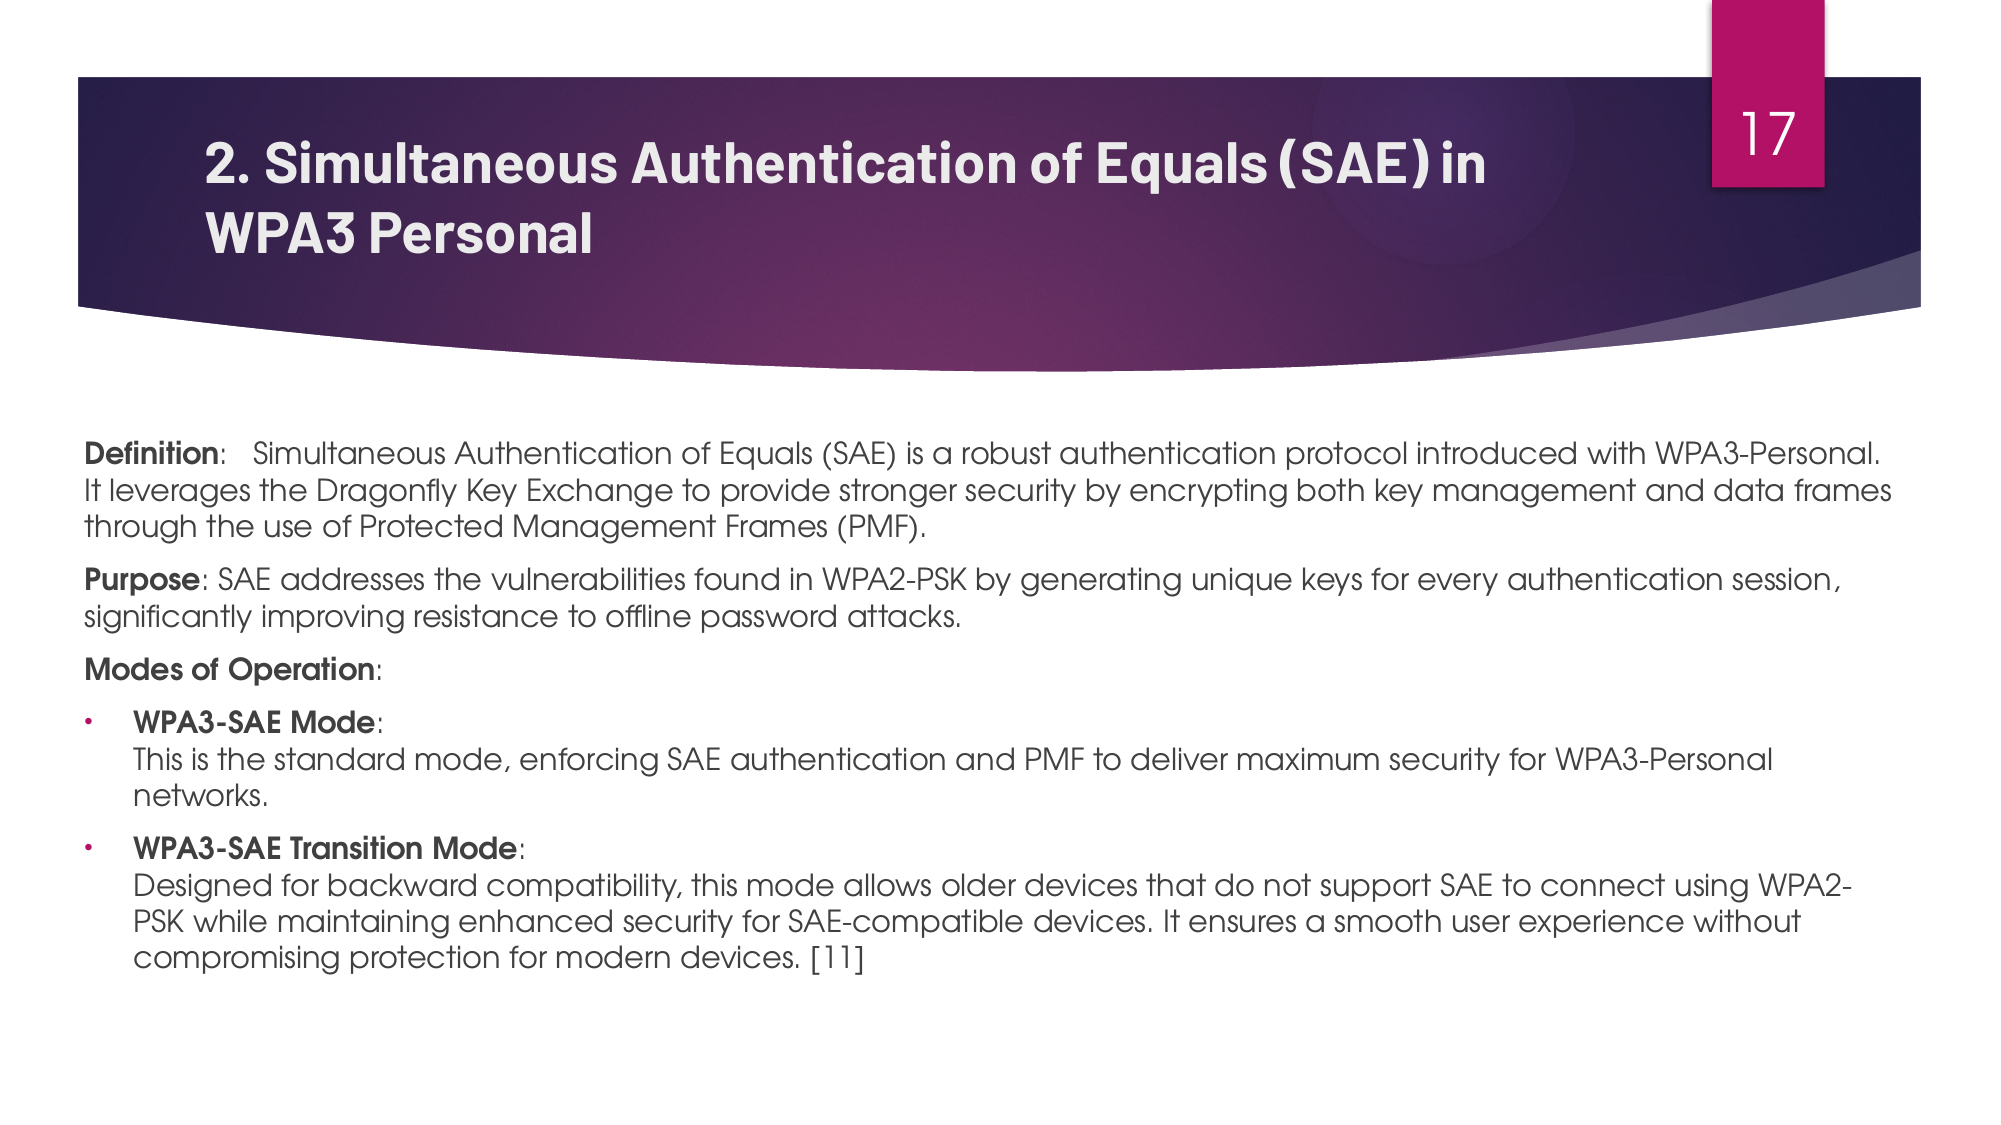

17
# 2. Simultaneous Authentication of Equals (SAE) in WPA3 Personal
Definition:   Simultaneous Authentication of Equals (SAE) is a robust authentication protocol introduced with WPA3-Personal. It leverages the Dragonfly Key Exchange to provide stronger security by encrypting both key management and data frames through the use of Protected Management Frames (PMF).
Purpose: SAE addresses the vulnerabilities found in WPA2-PSK by generating unique keys for every authentication session, significantly improving resistance to offline password attacks.
Modes of Operation:
WPA3-SAE Mode:
This is the standard mode, enforcing SAE authentication and PMF to deliver maximum security for WPA3-Personal networks.
WPA3-SAE Transition Mode:
Designed for backward compatibility, this mode allows older devices that do not support SAE to connect using WPA2-PSK while maintaining enhanced security for SAE-compatible devices. It ensures a smooth user experience without compromising protection for modern devices. [11]